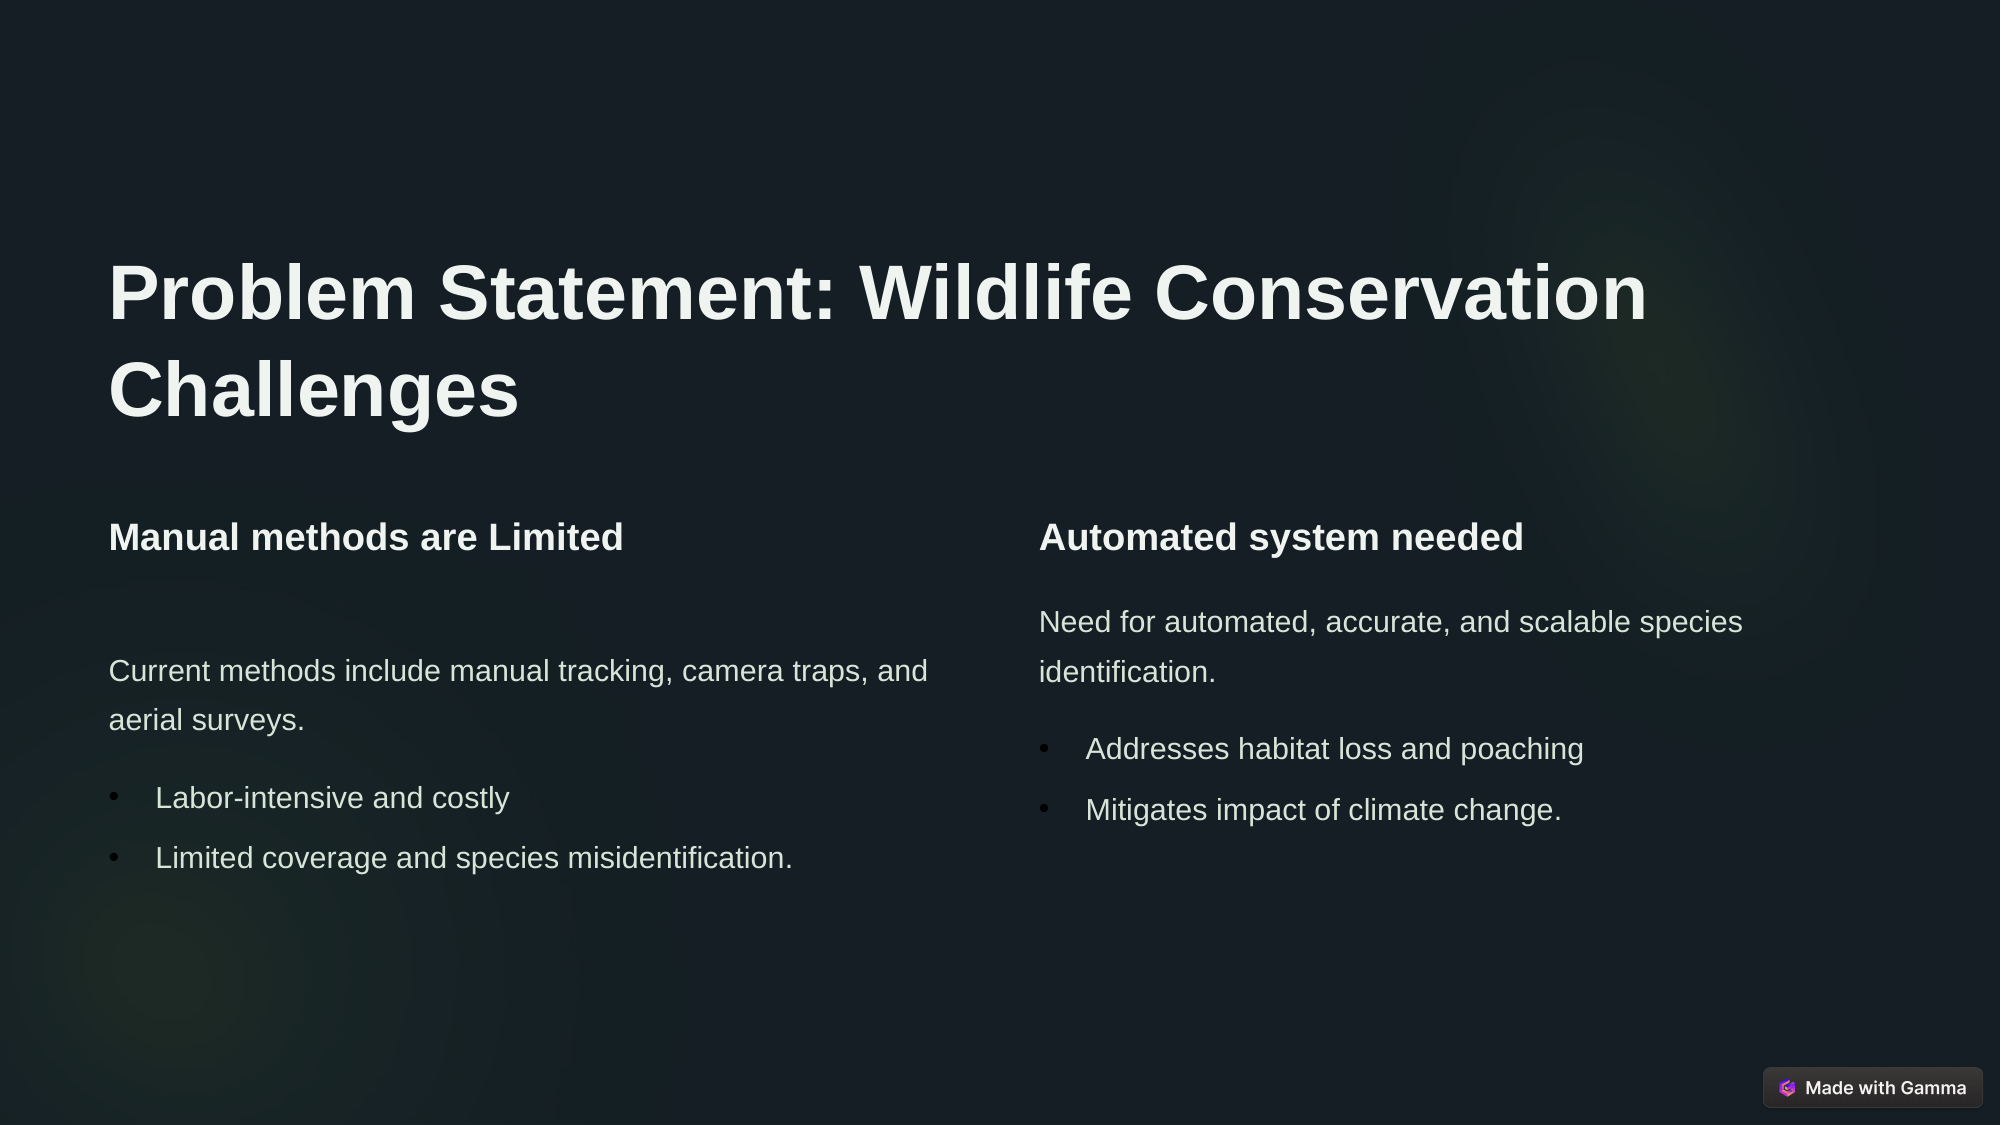

Problem Statement: Wildlife Conservation Challenges
Manual methods are Limited
Automated system needed
Need for automated, accurate, and scalable species identification.
Current methods include manual tracking, camera traps, and aerial surveys.
Addresses habitat loss and poaching
Labor-intensive and costly
Mitigates impact of climate change.
Limited coverage and species misidentification.